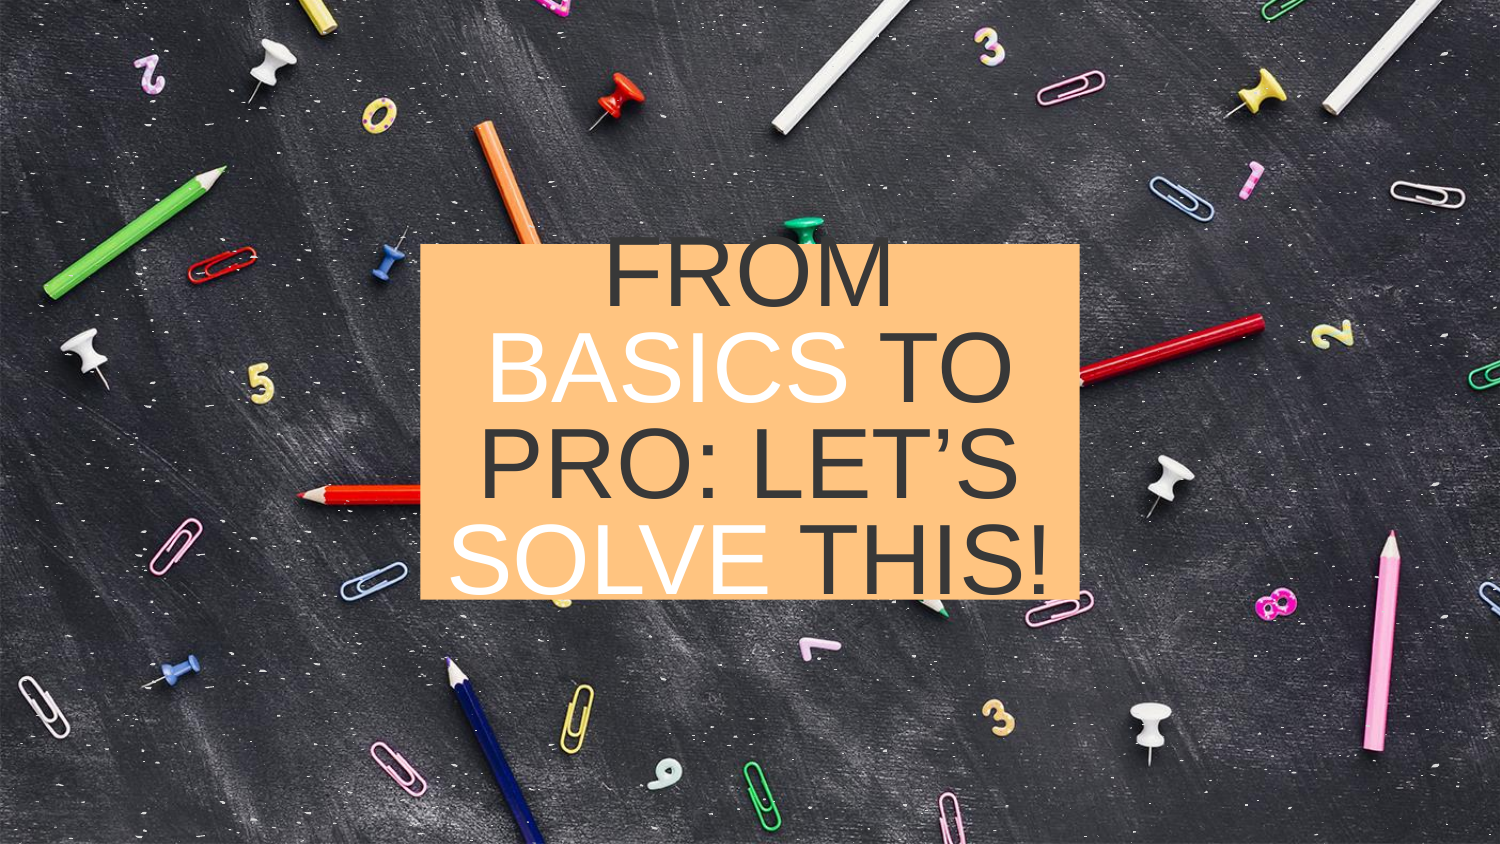

# FROM BASICS TO PRO: LET’S SOLVE THIS!